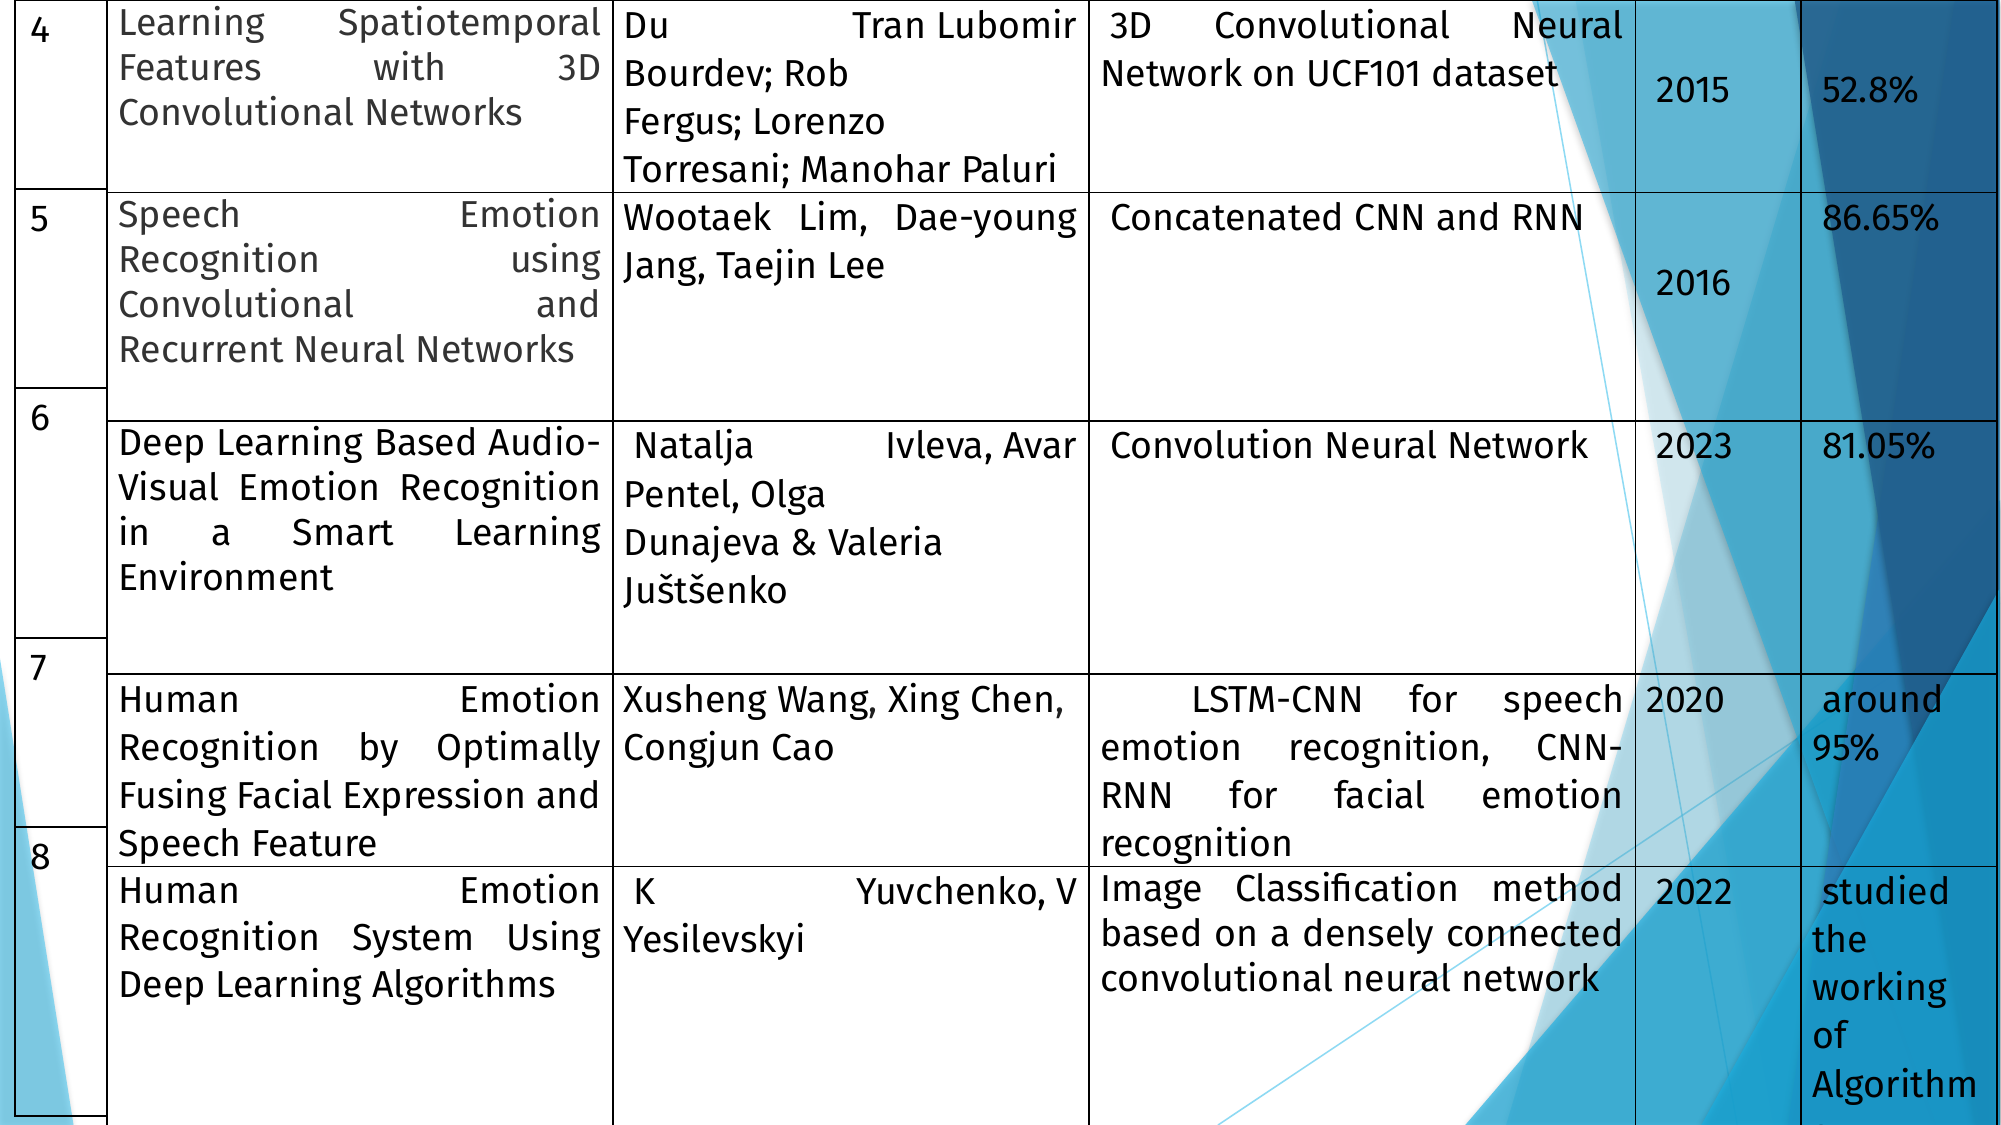

| 4 |
| --- |
| 5 |
| 6 |
| 7 |
| 8 |
| Learning Spatiotemporal Features with 3D Convolutional Networks | Du Tran Lubomir Bourdev; Rob Fergus; Lorenzo Torresani; Manohar Paluri | 3D Convolutional Neural Network on UCF101 dataset | 2015 | 52.8% |
| --- | --- | --- | --- | --- |
| Speech Emotion Recognition using Convolutional and Recurrent Neural Networks | Wootaek Lim, Dae-young Jang, Taejin Lee | Concatenated CNN and RNN | 2016 | 86.65% |
| Deep Learning Based Audio-Visual Emotion Recognition in a Smart Learning Environment | Natalja Ivleva, Avar Pentel, Olga Dunajeva & Valeria Juštšenko | Convolution Neural Network | 2023 | 81.05% |
| Human Emotion Recognition by Optimally Fusing Facial Expression and Speech Feature | Xusheng Wang, Xing Chen, Congjun Cao | LSTM-CNN for speech emotion recognition, CNN-RNN for facial emotion recognition | 2020 | around 95% |
| Human Emotion Recognition System Using Deep Learning Algorithms | K Yuvchenko, V Yesilevskyi | Image Classification method based on a densely connected convolutional neural network | 2022 | studied the working of Algorithms |